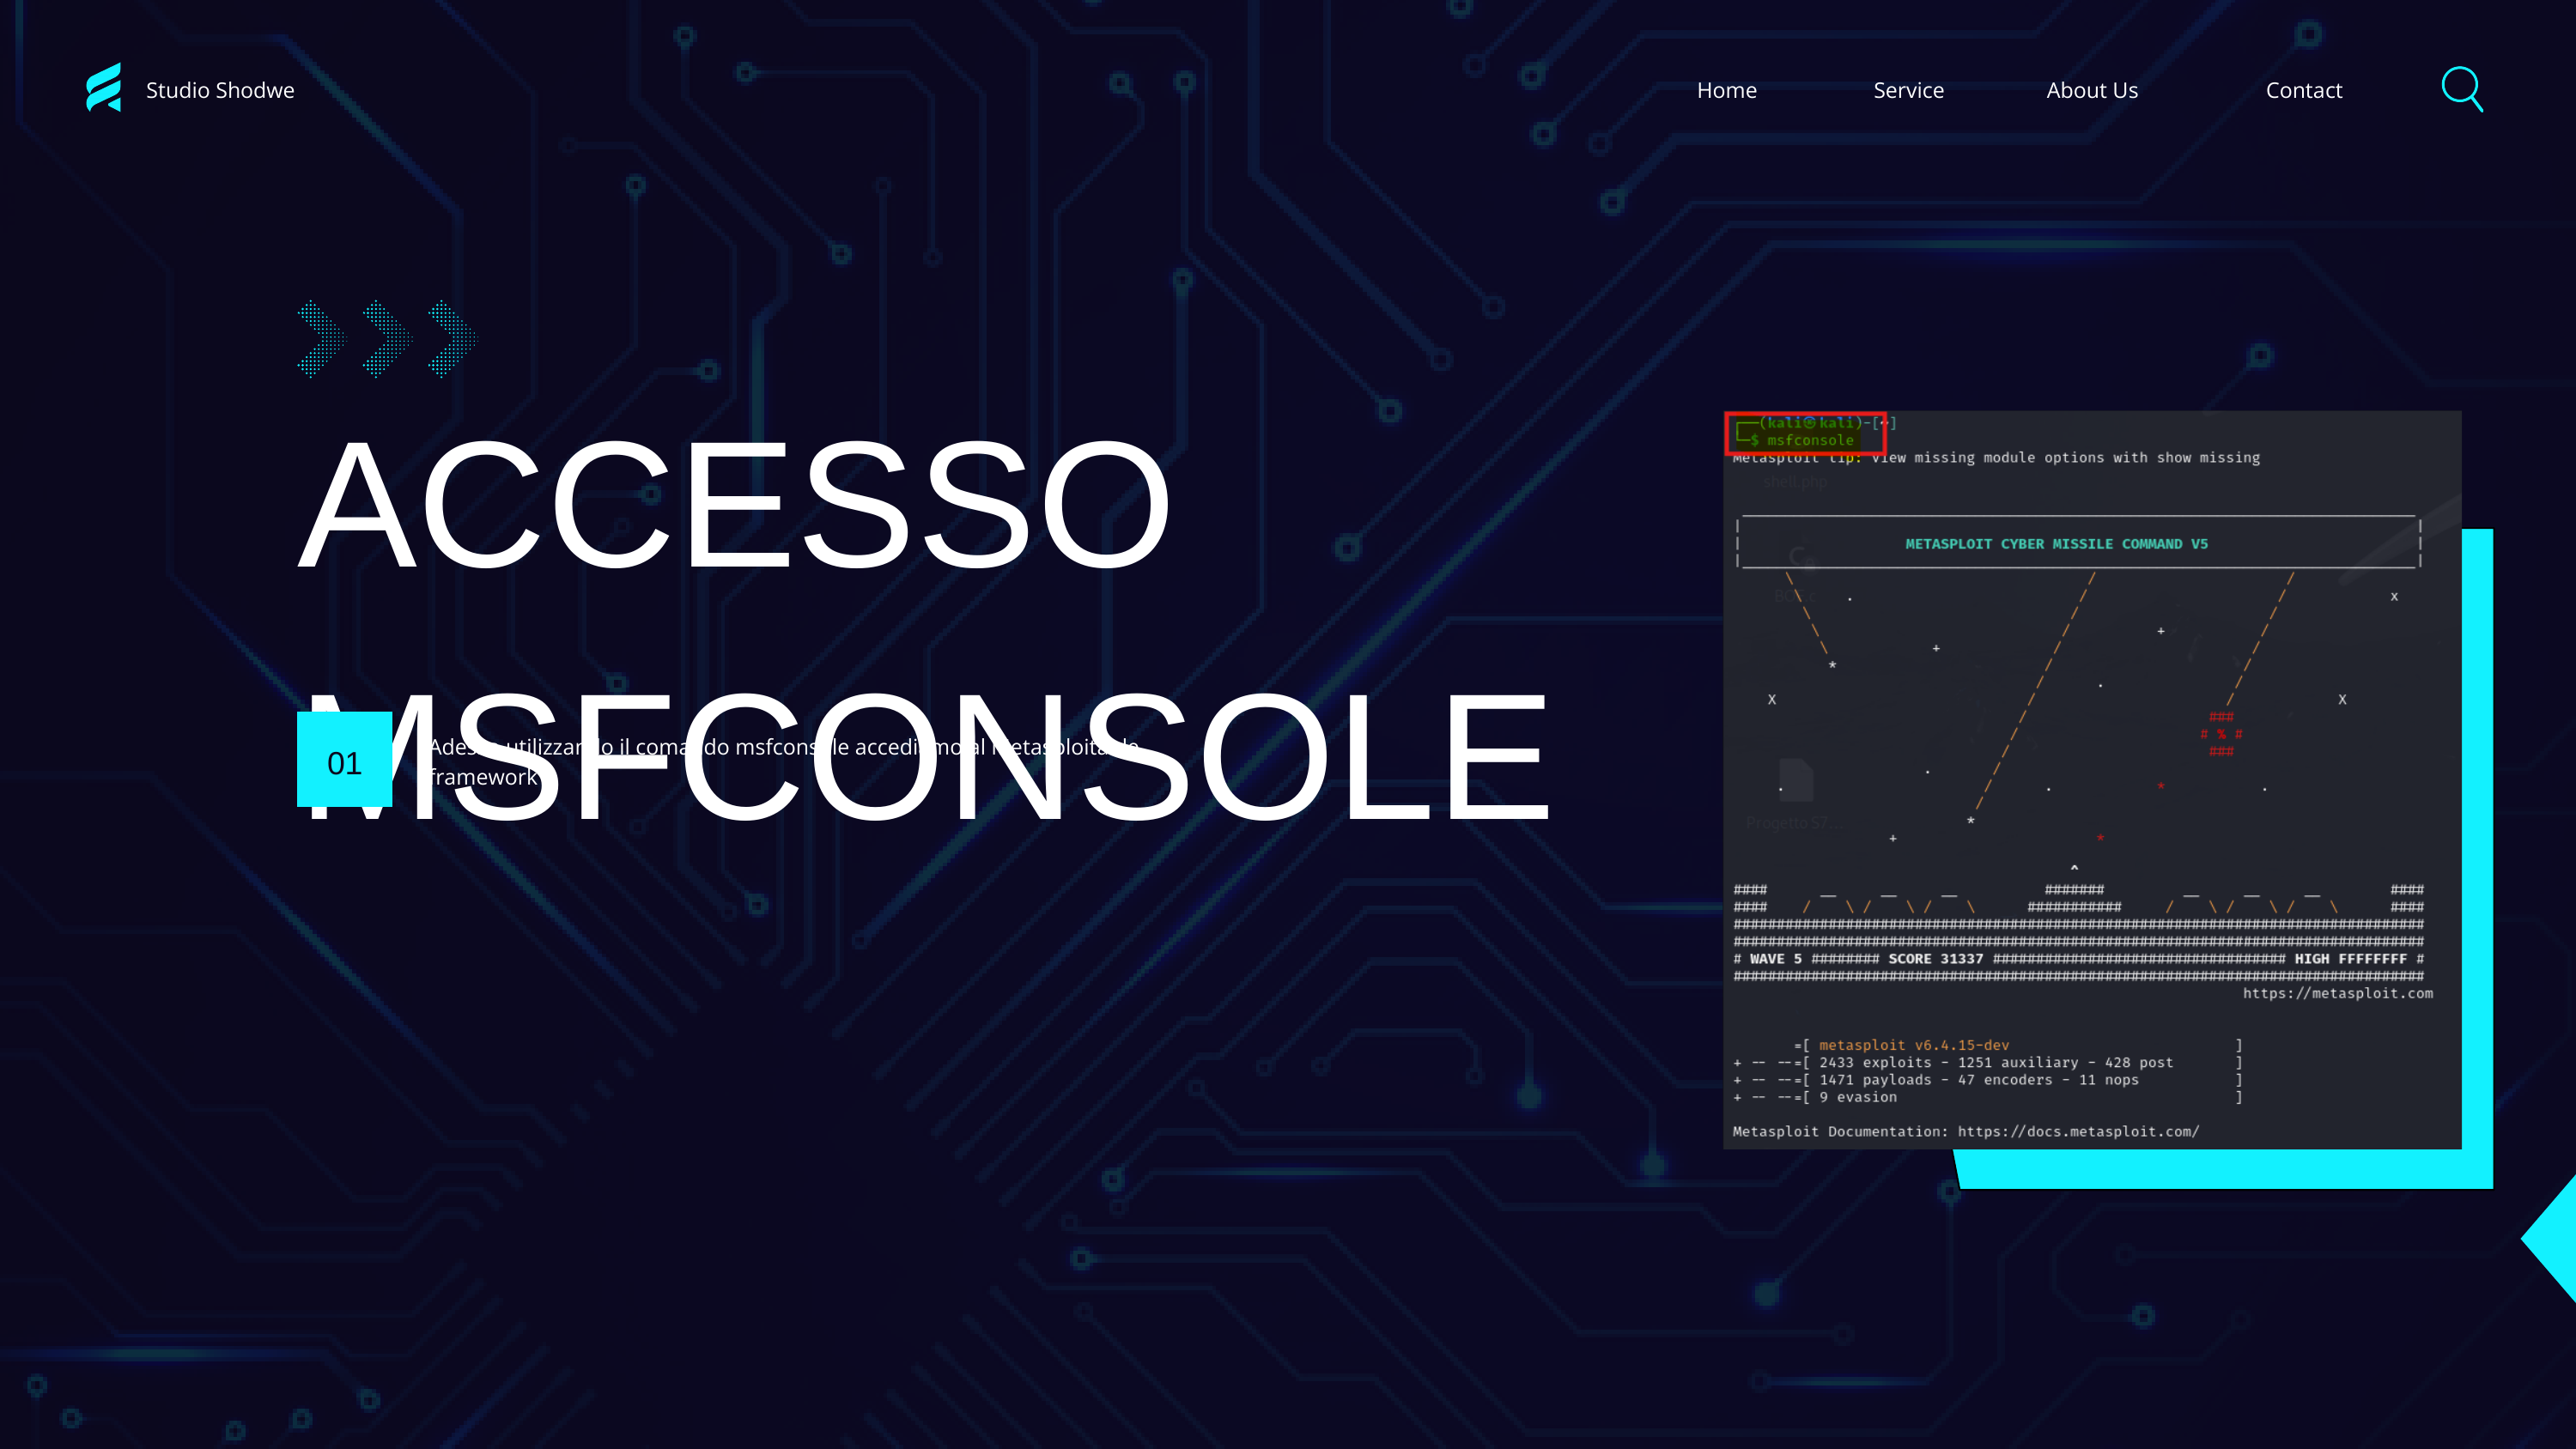

Studio Shodwe
Home
Service
About Us
Contact

ACCESSO MSFCONSOLE

Adesso utilizzando il comando msfconsole accediamo al Metasploitable framework
01